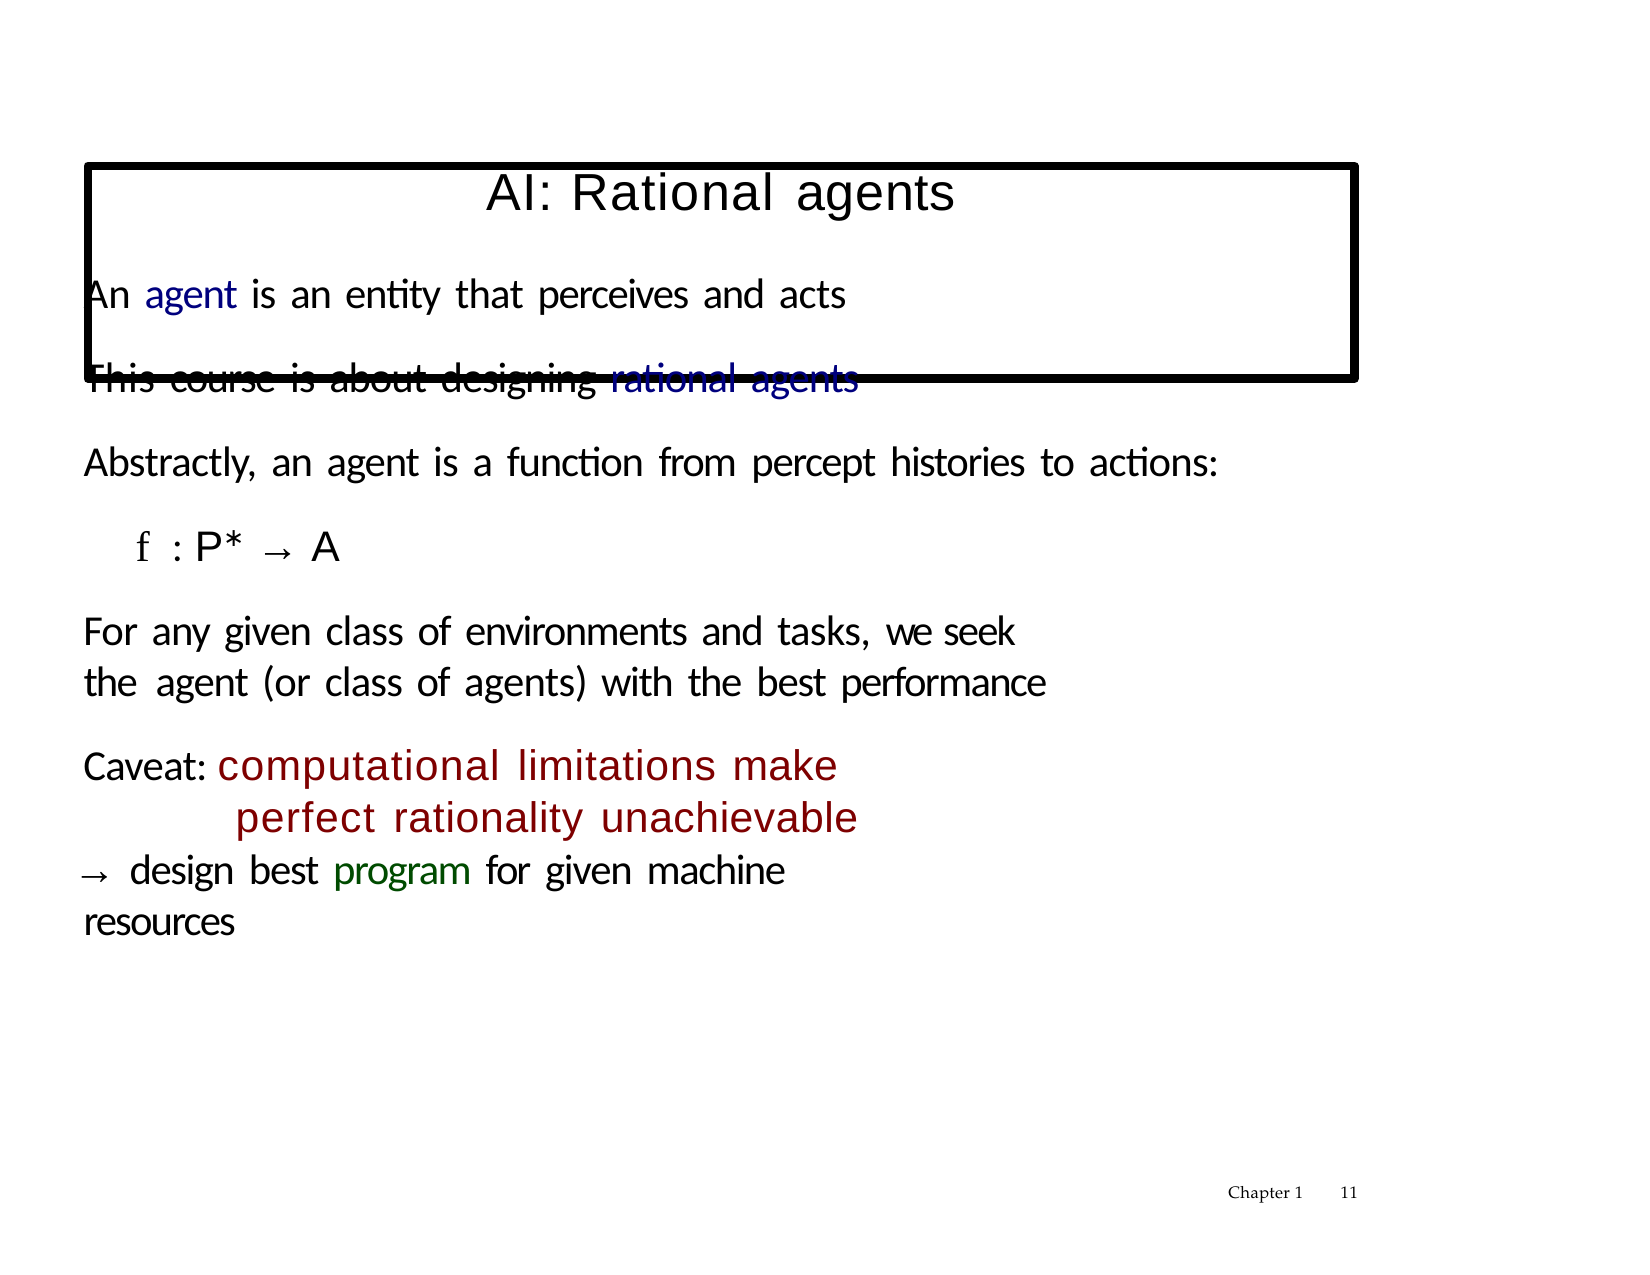

# AI: Rational agents
An agent is an entity that perceives and acts
This course is about designing rational agents
Abstractly, an agent is a function from percept histories to actions:
f : P∗ → A
For any given class of environments and tasks, we seek the  agent (or class of agents) with the best performance
Caveat: computational limitations make  perfect rationality unachievable
→ design best program for given machine resources
Chapter 1
11